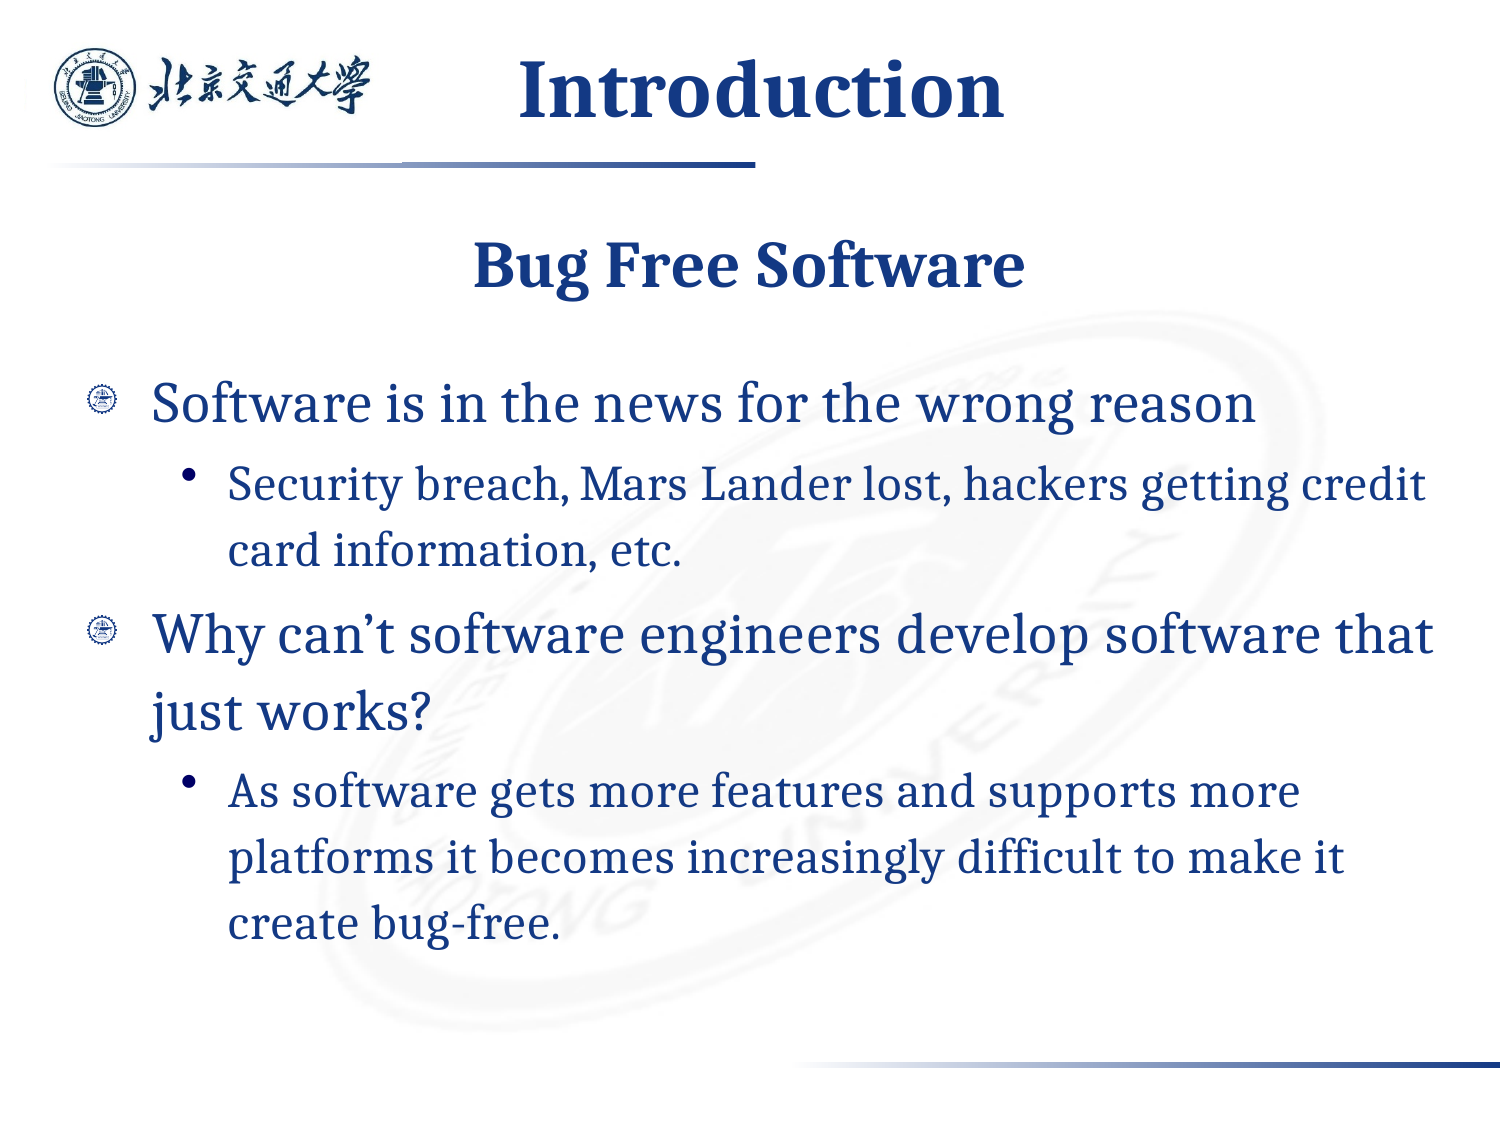

# Introduction
Bug Free Software
Software is in the news for the wrong reason
Security breach, Mars Lander lost, hackers getting credit card information, etc.
Why can’t software engineers develop software that just works?
As software gets more features and supports more platforms it becomes increasingly difficult to make it create bug-free.